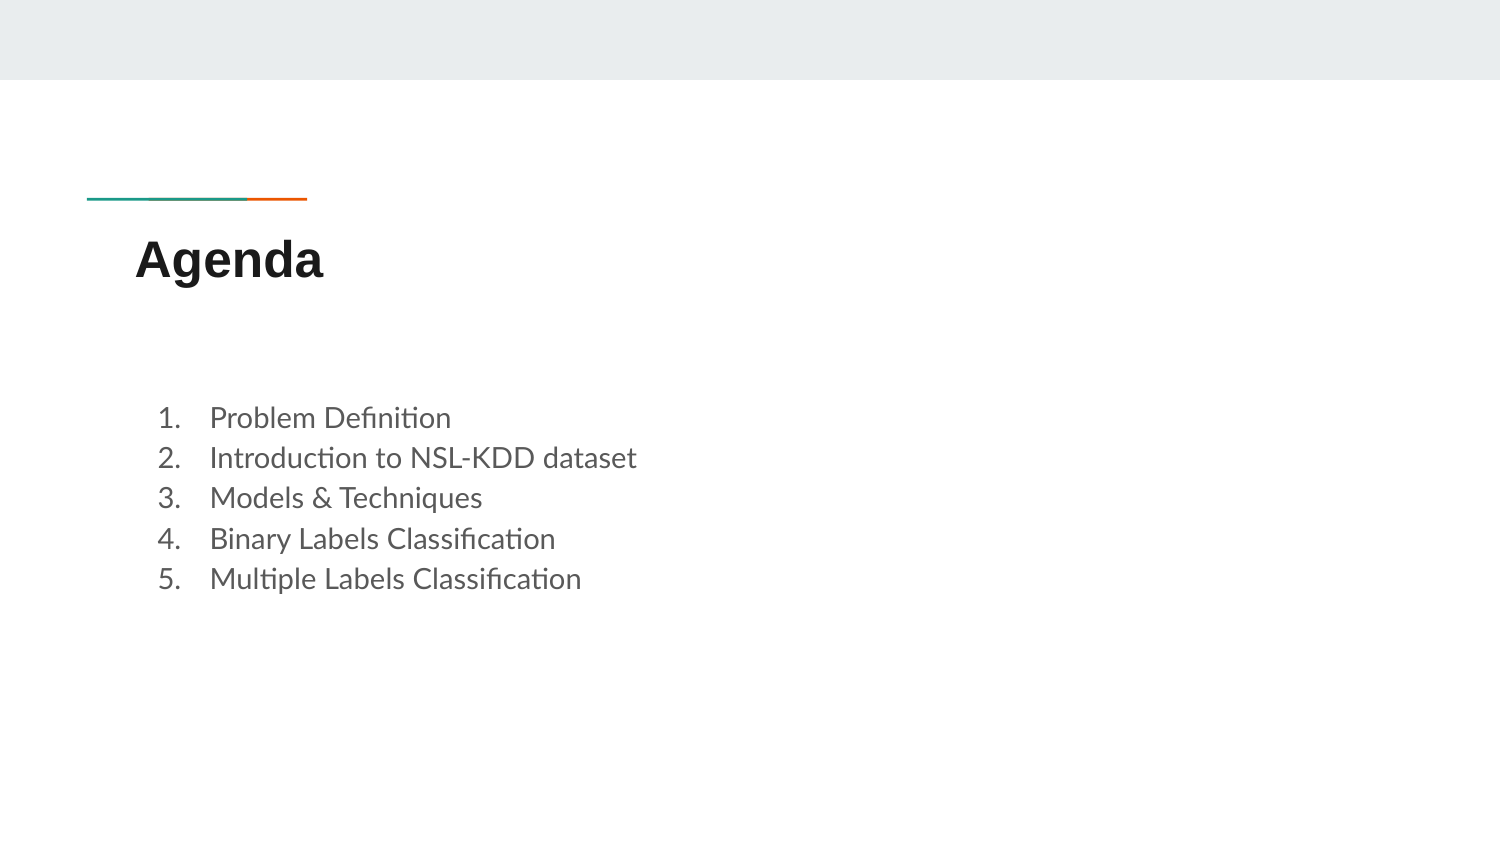

# Agenda
Problem Definition
Introduction to NSL-KDD dataset
Models & Techniques
Binary Labels Classification
Multiple Labels Classification